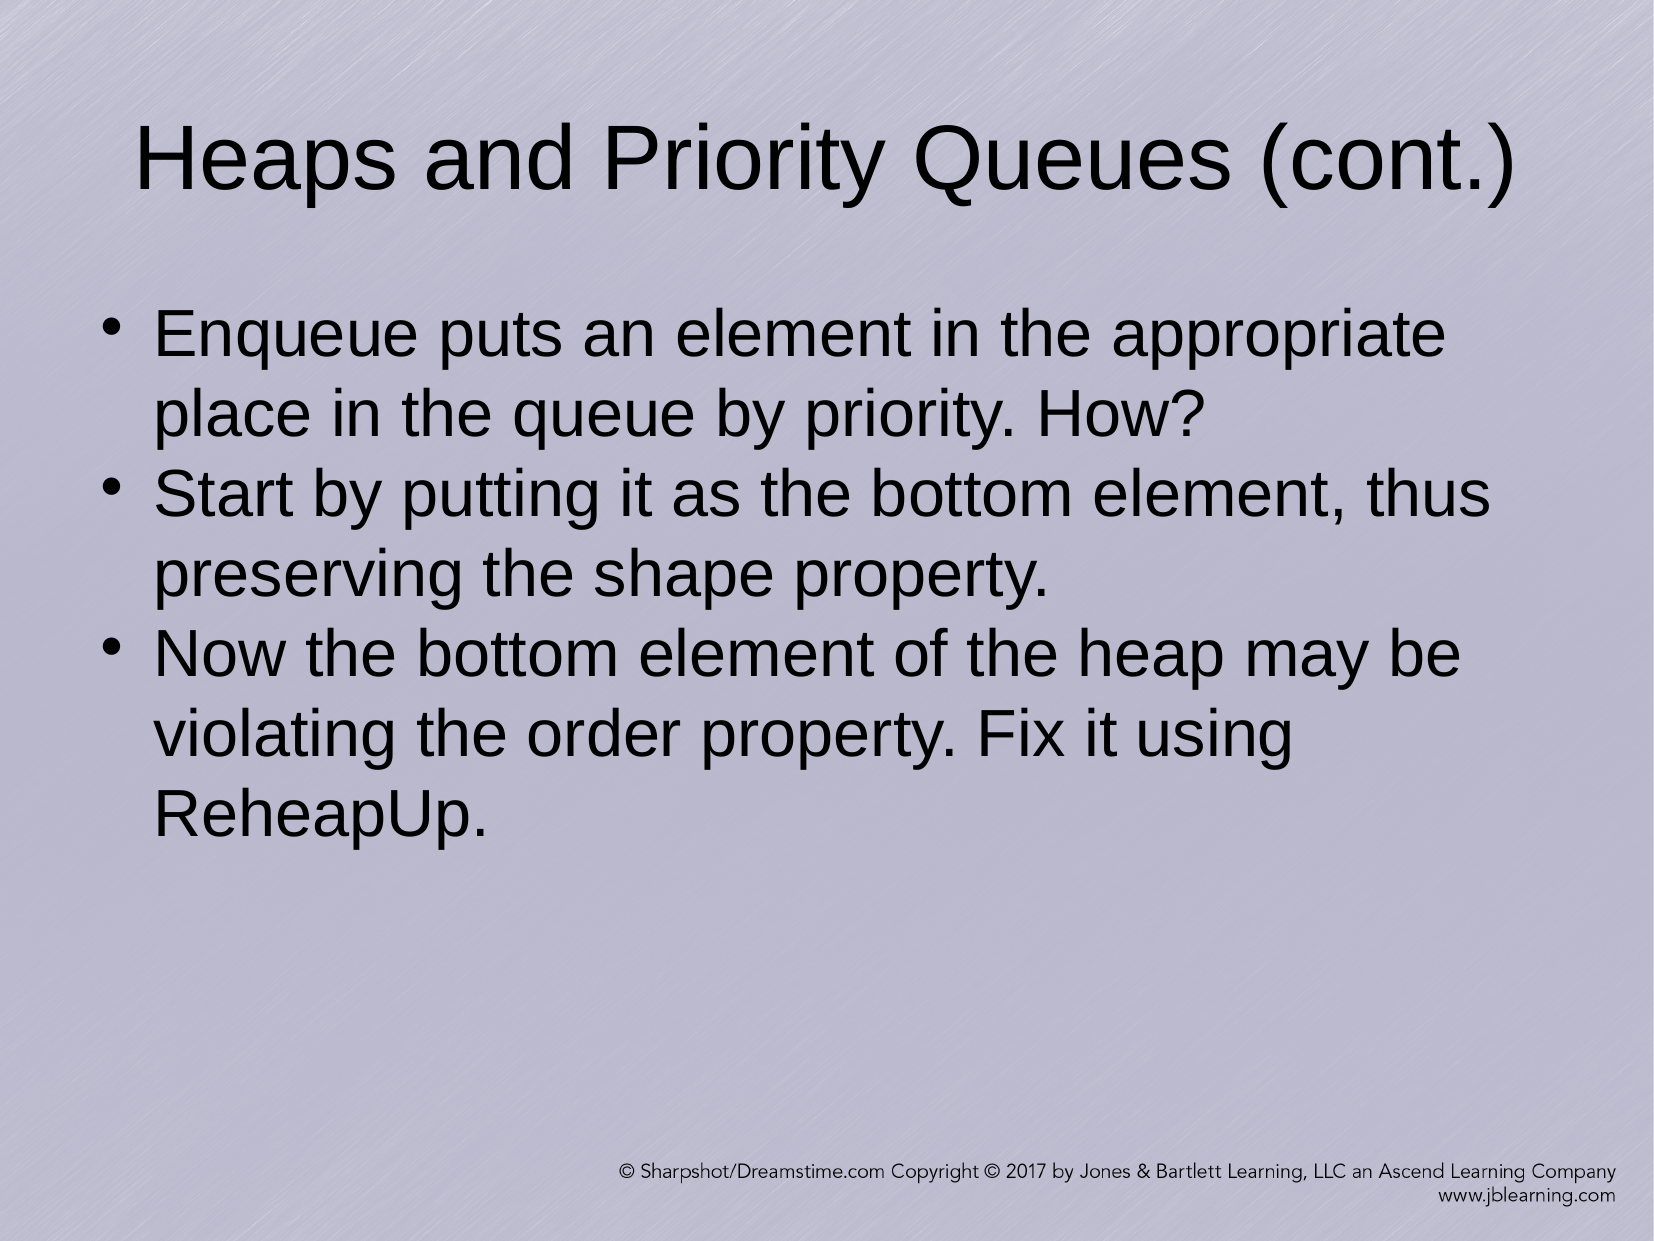

Heaps and Priority Queues (cont.)
Enqueue puts an element in the appropriate place in the queue by priority. How?
Start by putting it as the bottom element, thus preserving the shape property.
Now the bottom element of the heap may be violating the order property. Fix it using ReheapUp.